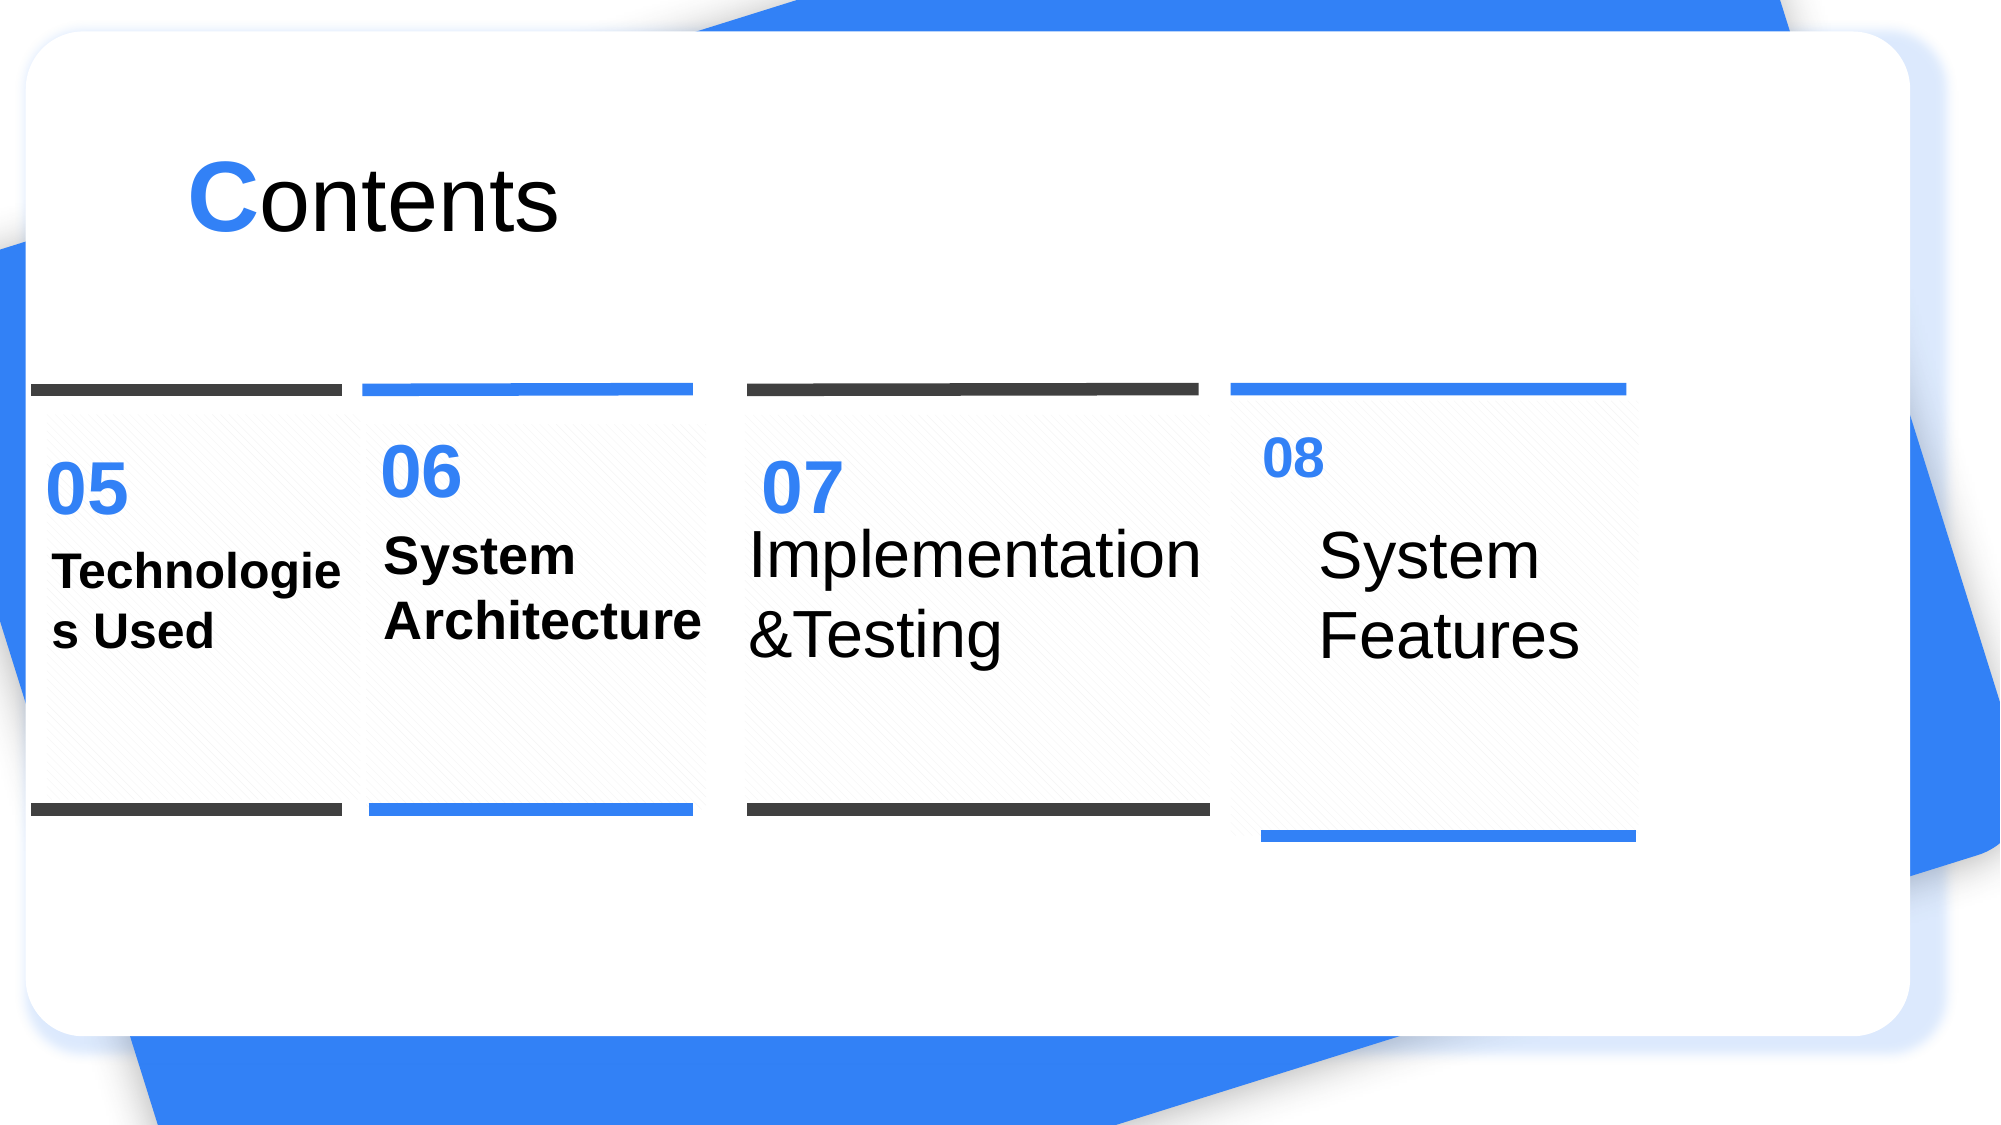

Contents

08

06

07
05
Implementation &Testing
System Architecture
Technologies Used

System Features